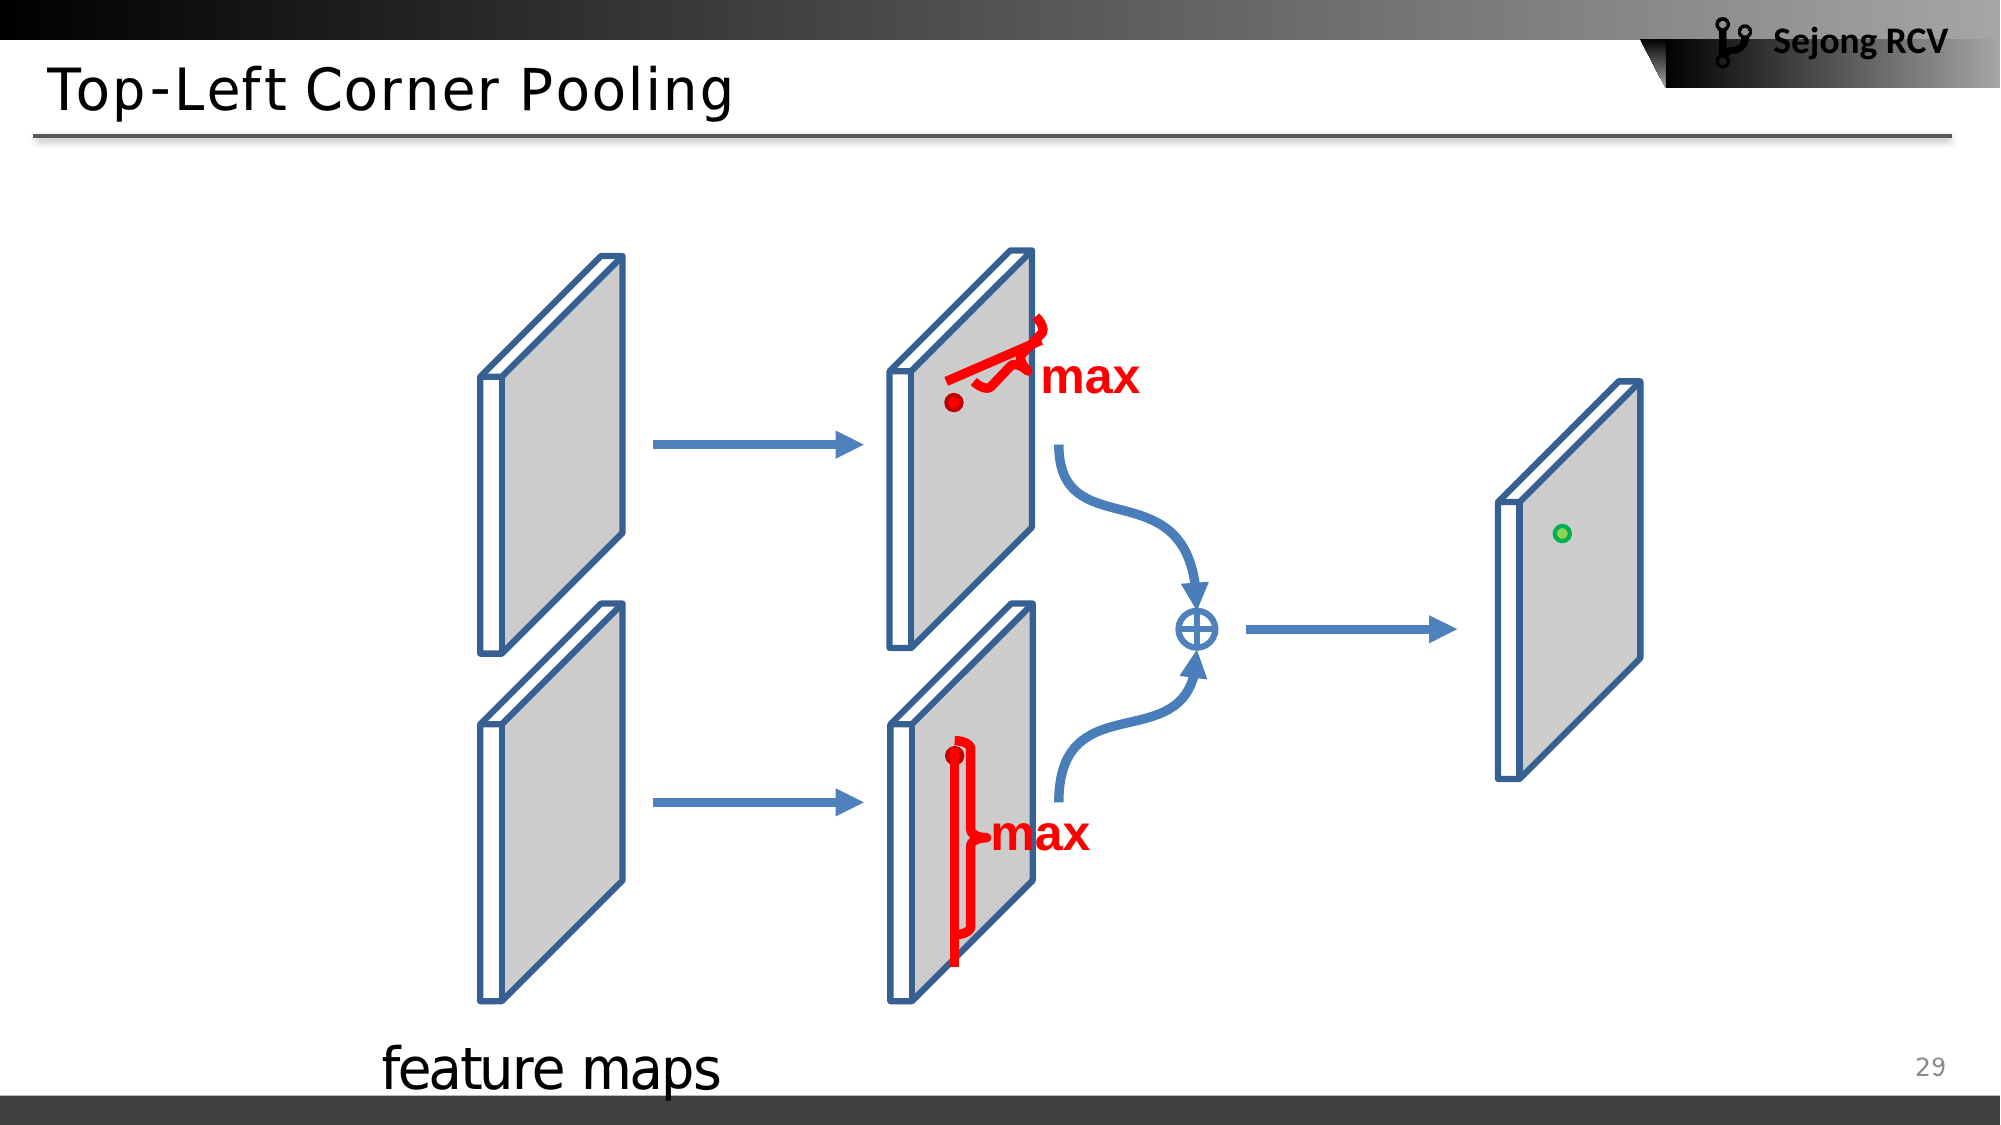

# Top-Left Corner Pooling

max

max

feature maps
29